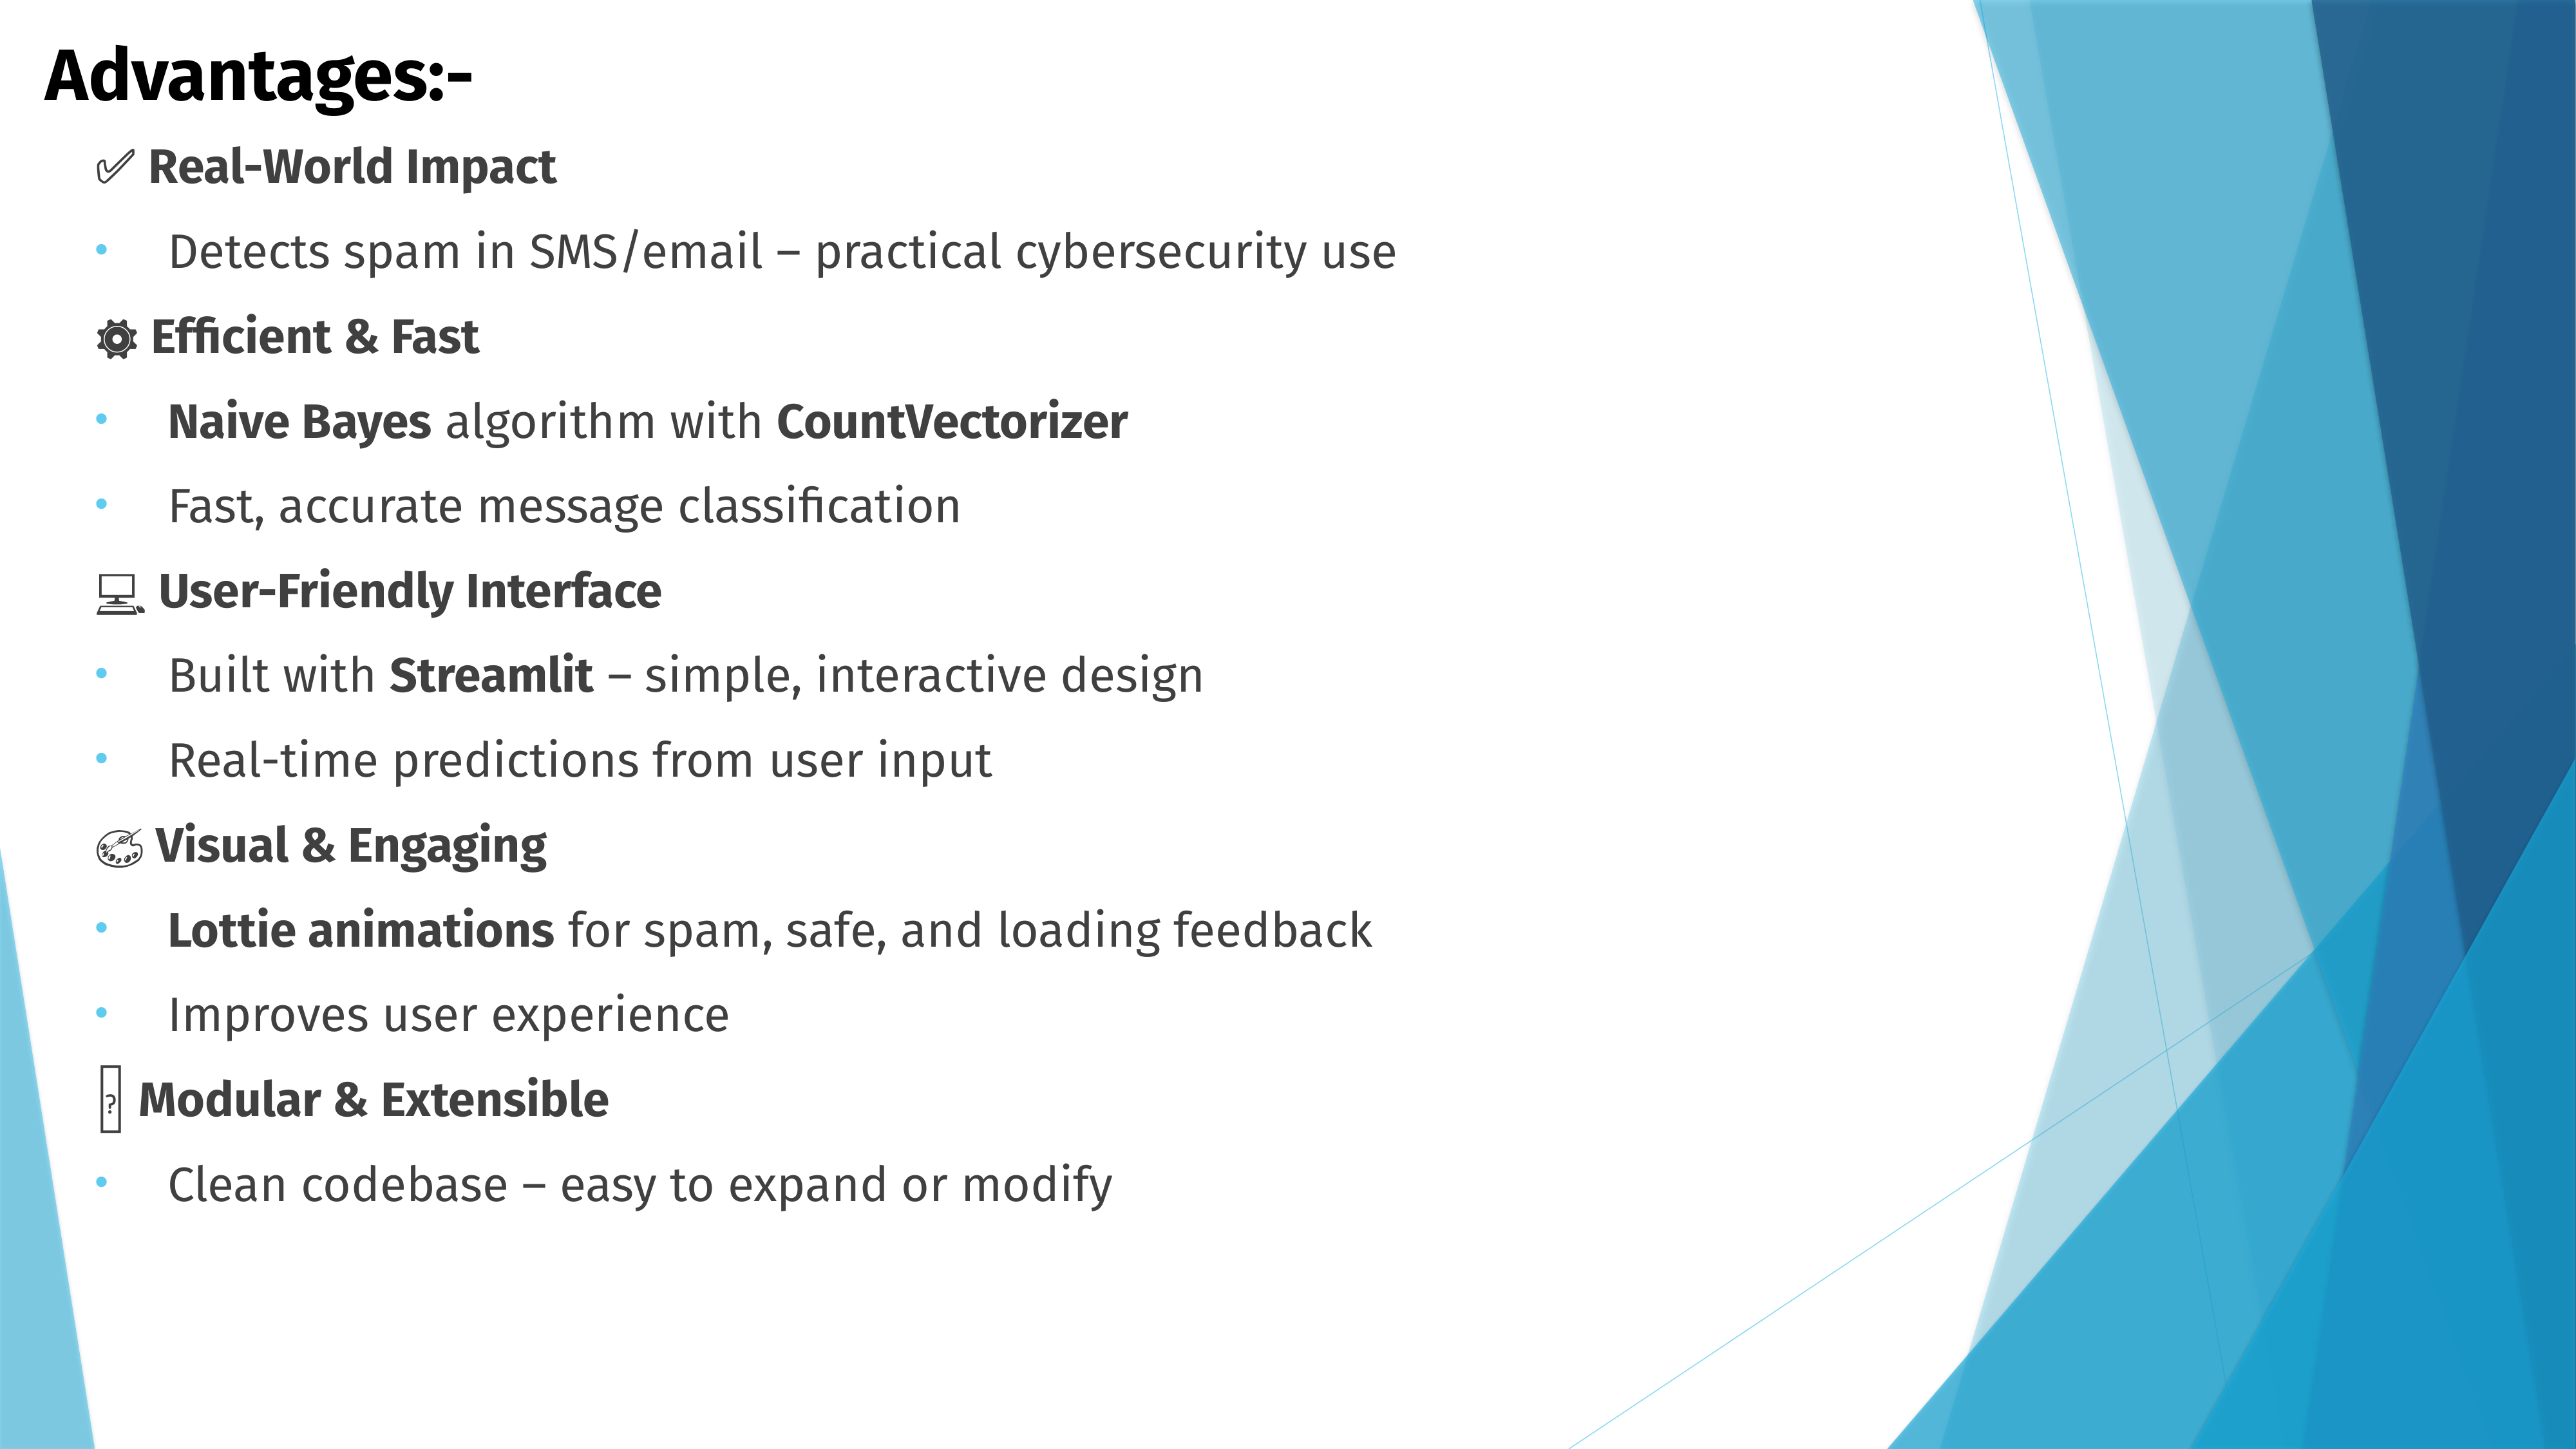

# Advantages:-
✅ Real-World Impact
Detects spam in SMS/email – practical cybersecurity use
⚙️ Efficient & Fast
Naive Bayes algorithm with CountVectorizer
Fast, accurate message classification
💻 User-Friendly Interface
Built with Streamlit – simple, interactive design
Real-time predictions from user input
🎨 Visual & Engaging
Lottie animations for spam, safe, and loading feedback
Improves user experience
🧩 Modular & Extensible
Clean codebase – easy to expand or modify